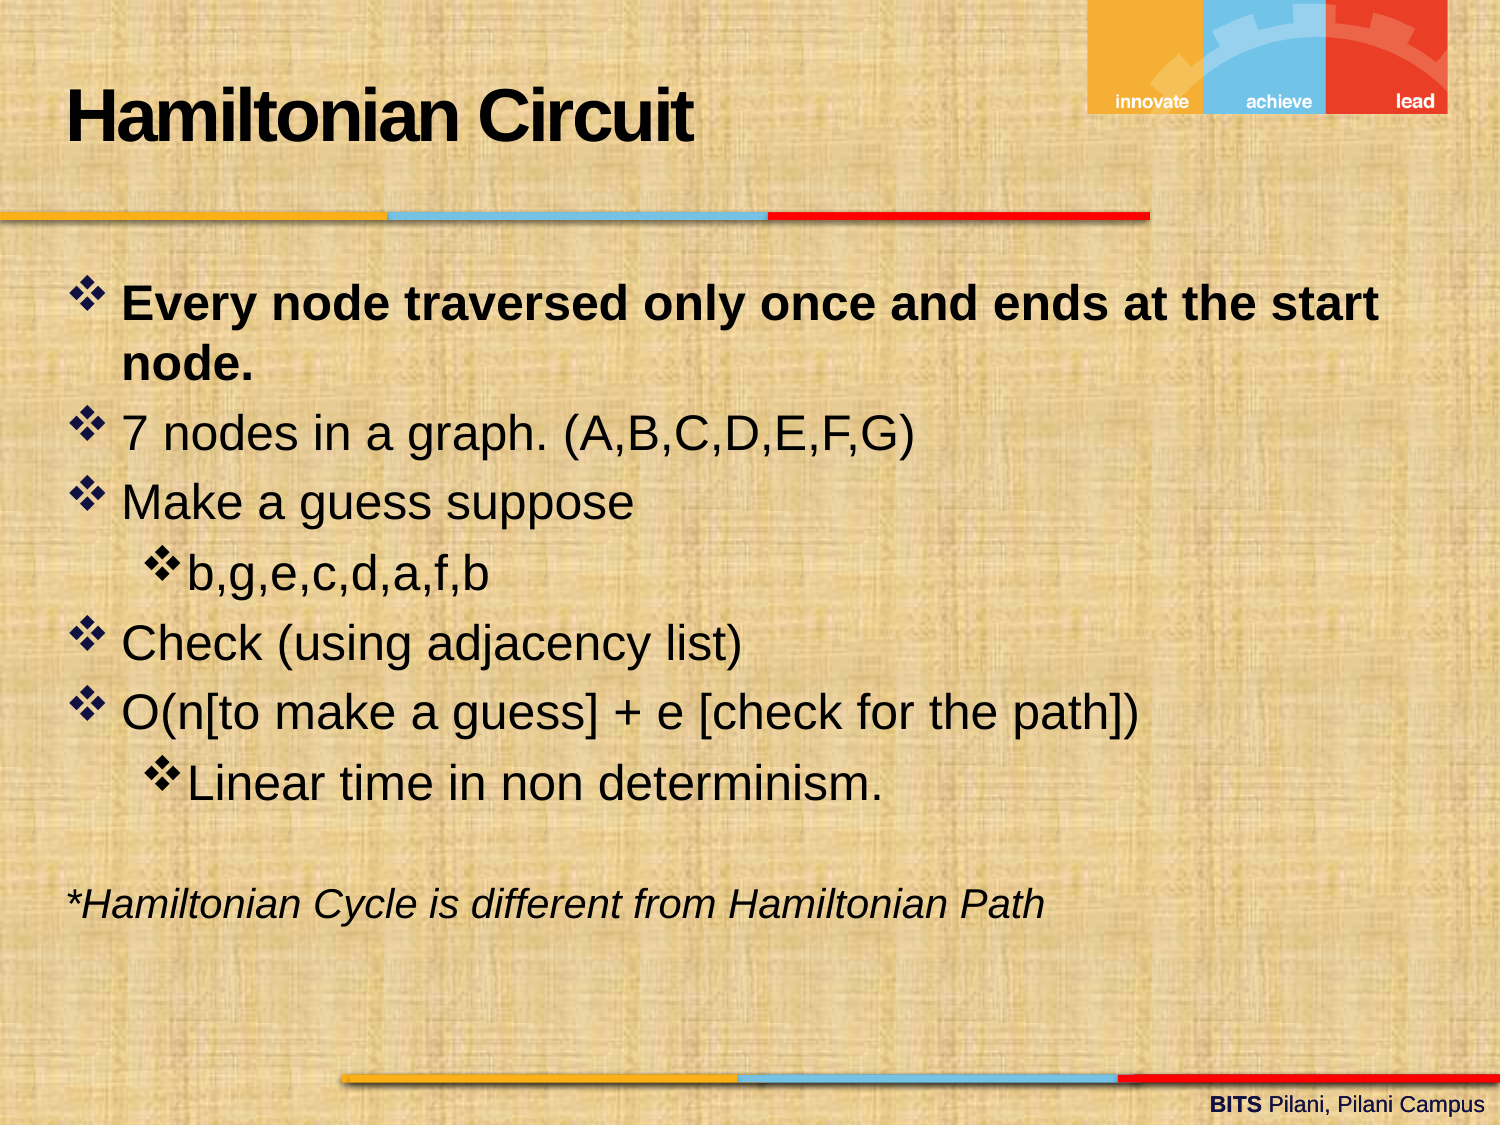

Hamiltonian Circuit
Every node traversed only once and ends at the start node.
7 nodes in a graph. (A,B,C,D,E,F,G)
Make a guess suppose
b,g,e,c,d,a,f,b
Check (using adjacency list)
O(n[to make a guess] + e [check for the path])
Linear time in non determinism.

*Hamiltonian Cycle is different from Hamiltonian Path